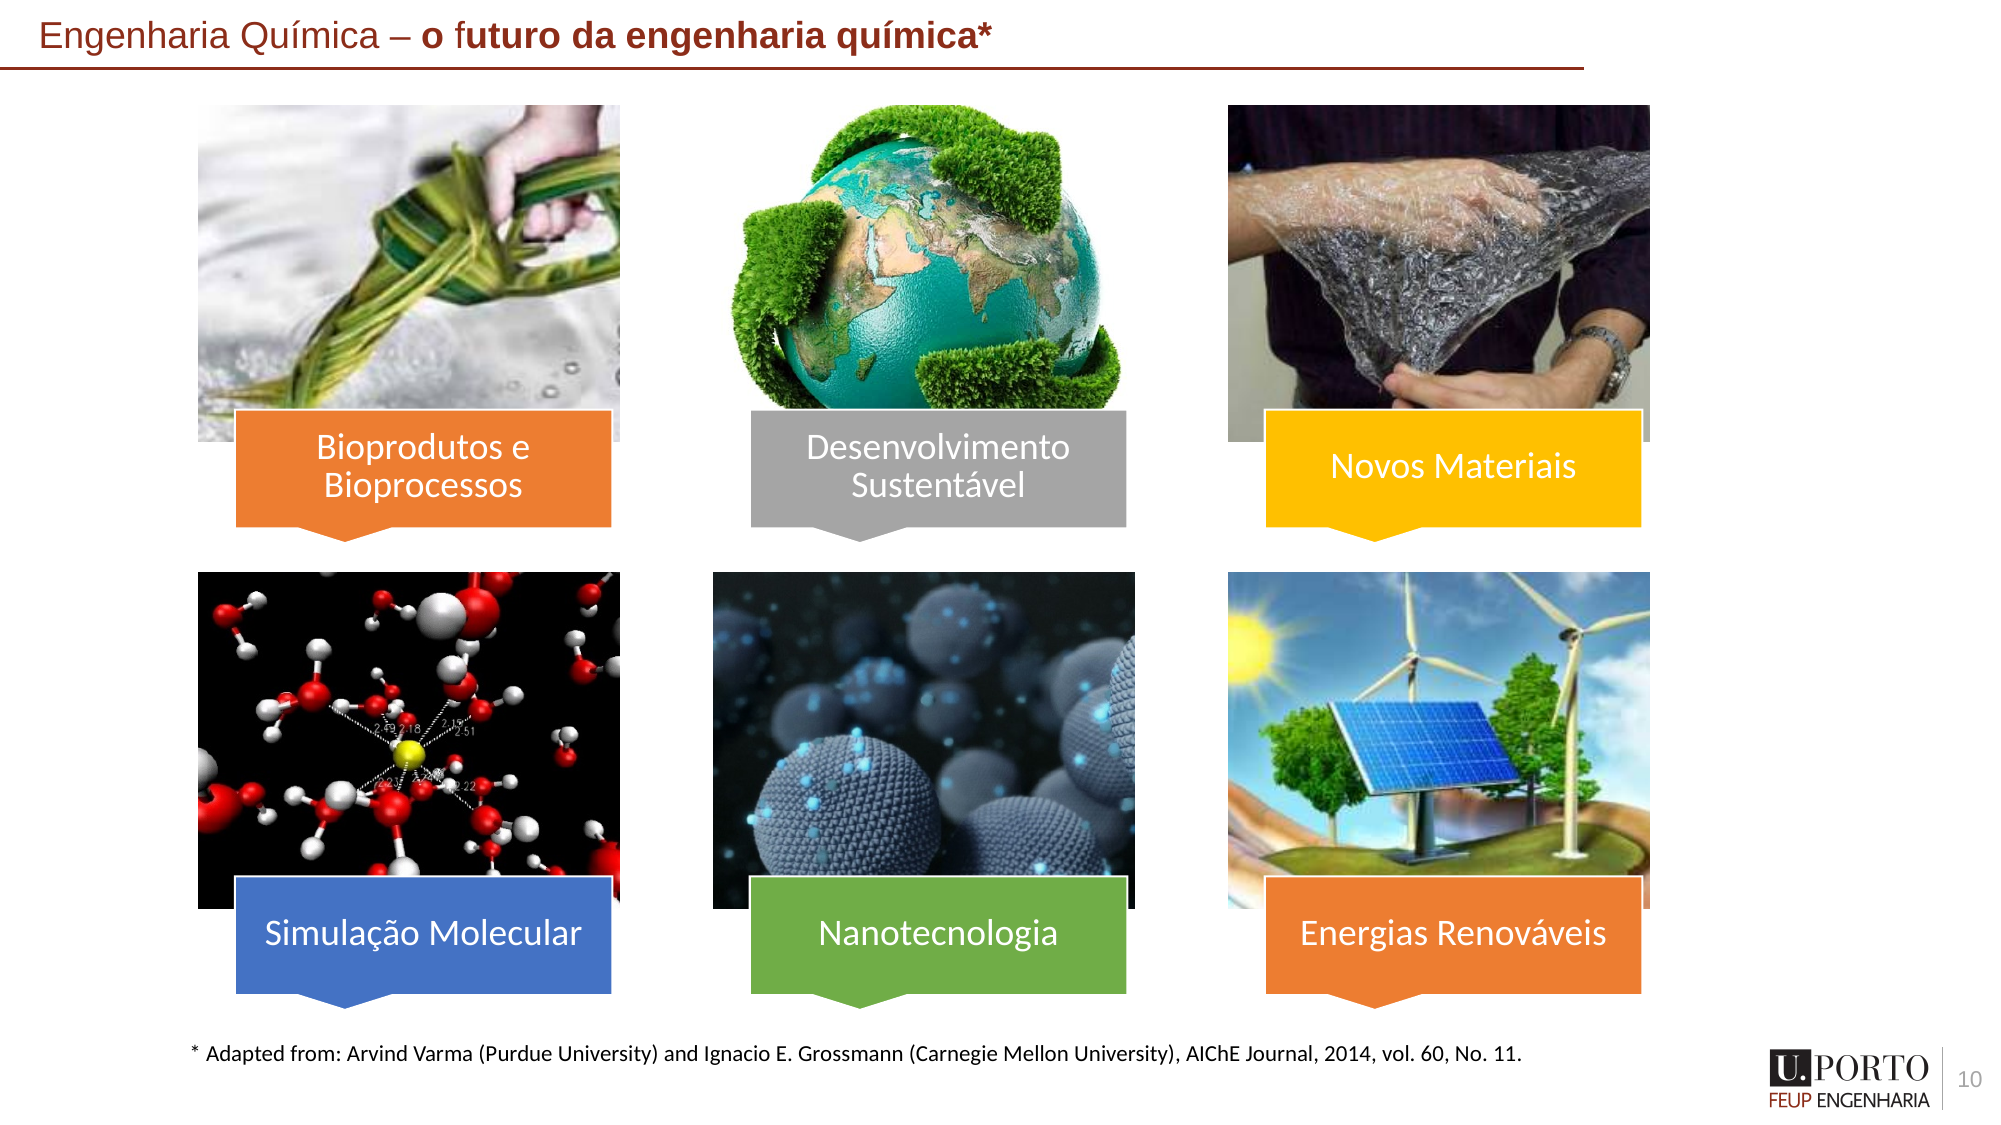

# Engenharia Química – o futuro da engenharia química*
Bioprodutos e Bioprocessos
Energias Renováveis
Novos Materiais
Simulação Molecular
Nanotecnologia
Desenvolvimento Sustentável
* Adapted from: Arvind Varma (Purdue University) and Ignacio E. Grossmann (Carnegie Mellon University), AIChE Journal, 2014, vol. 60, No. 11.